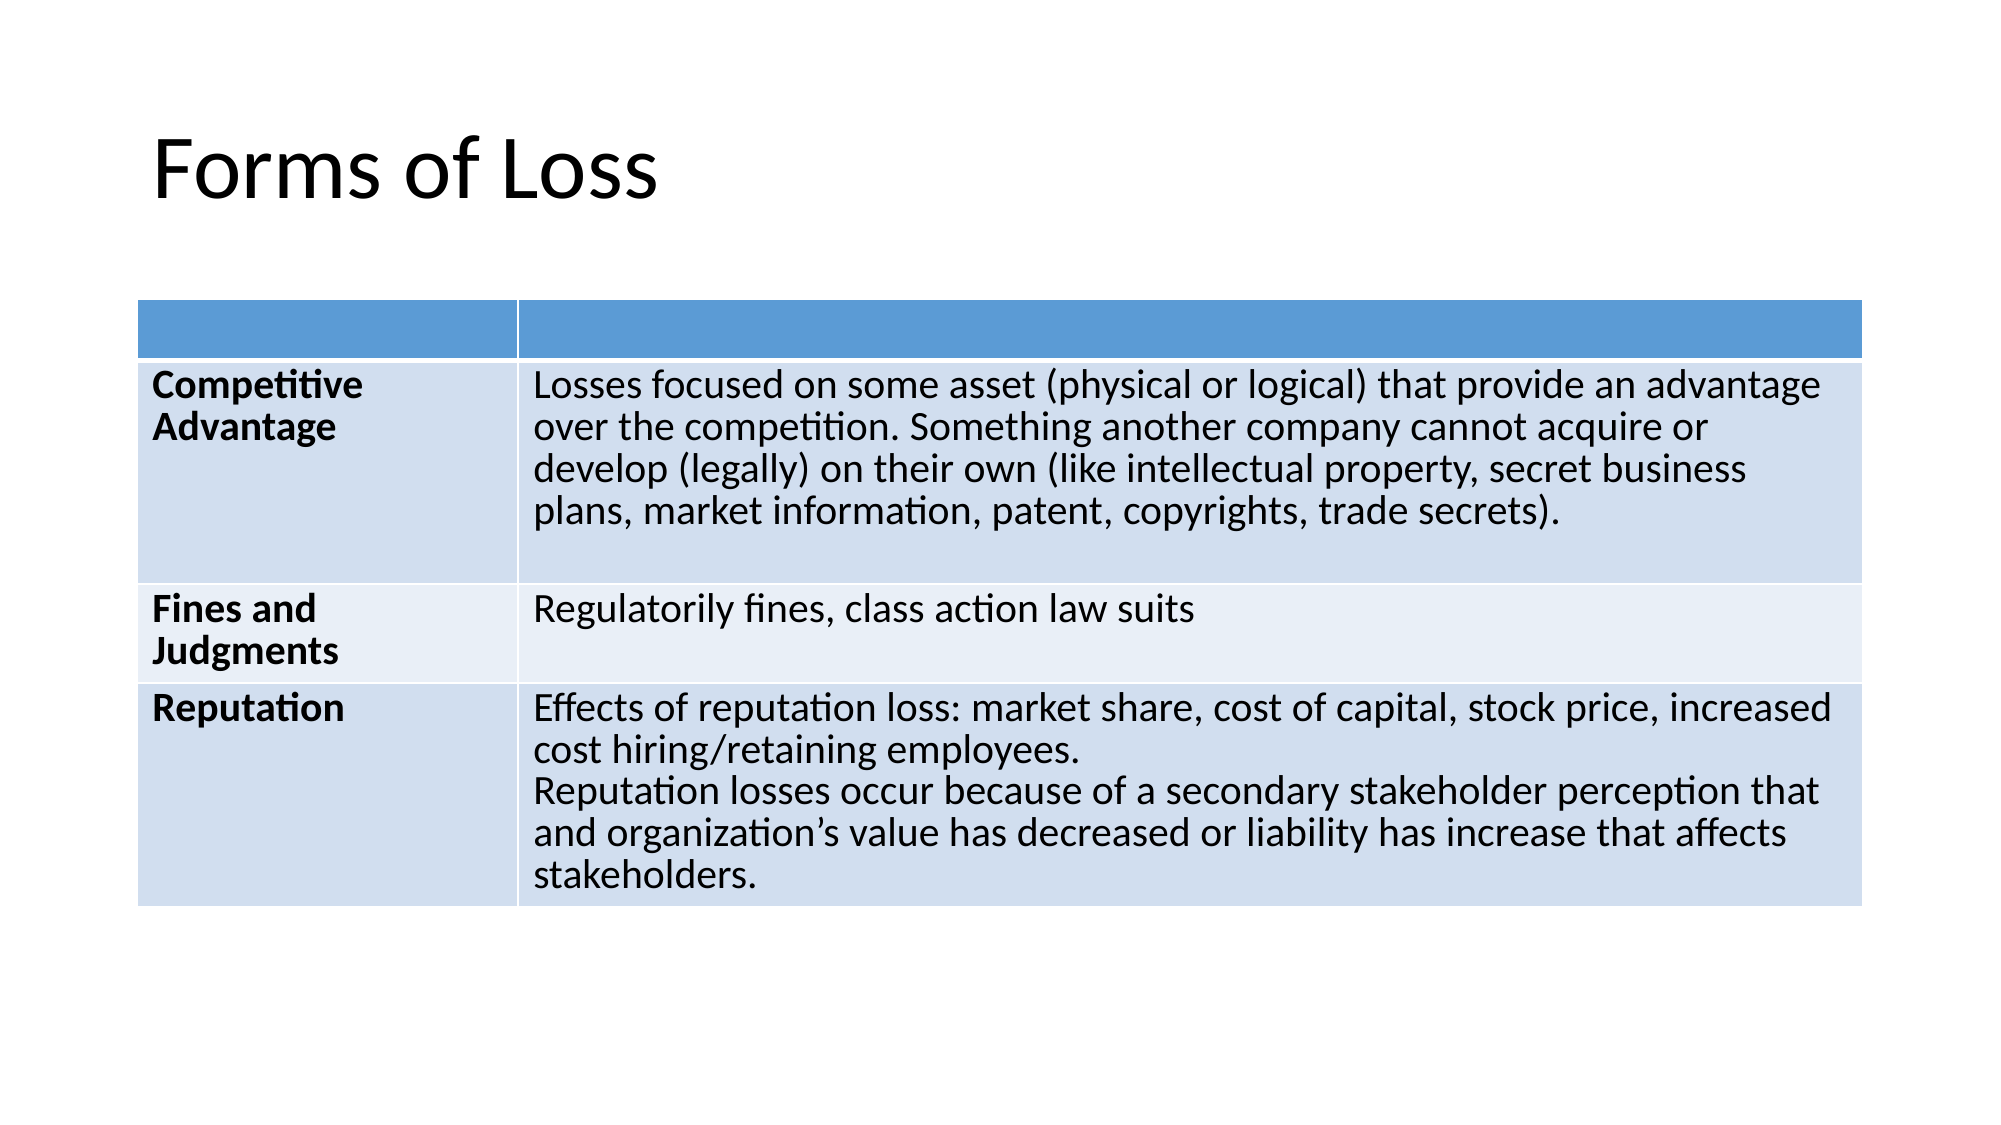

# Forms of Loss

|  |  |
| --- | --- |
| Competitive Advantage | Losses focused on some asset (physical or logical) that provide an advantage over the competition. Something another company cannot acquire or develop (legally) on their own (like intellectual property, secret business plans, market information, patent, copyrights, trade secrets). |
| Fines and Judgments | Regulatorily fines, class action law suits |
| Reputation | Effects of reputation loss: market share, cost of capital, stock price, increased cost hiring/retaining employees. Reputation losses occur because of a secondary stakeholder perception that and organization’s value has decreased or liability has increase that affects stakeholders. |